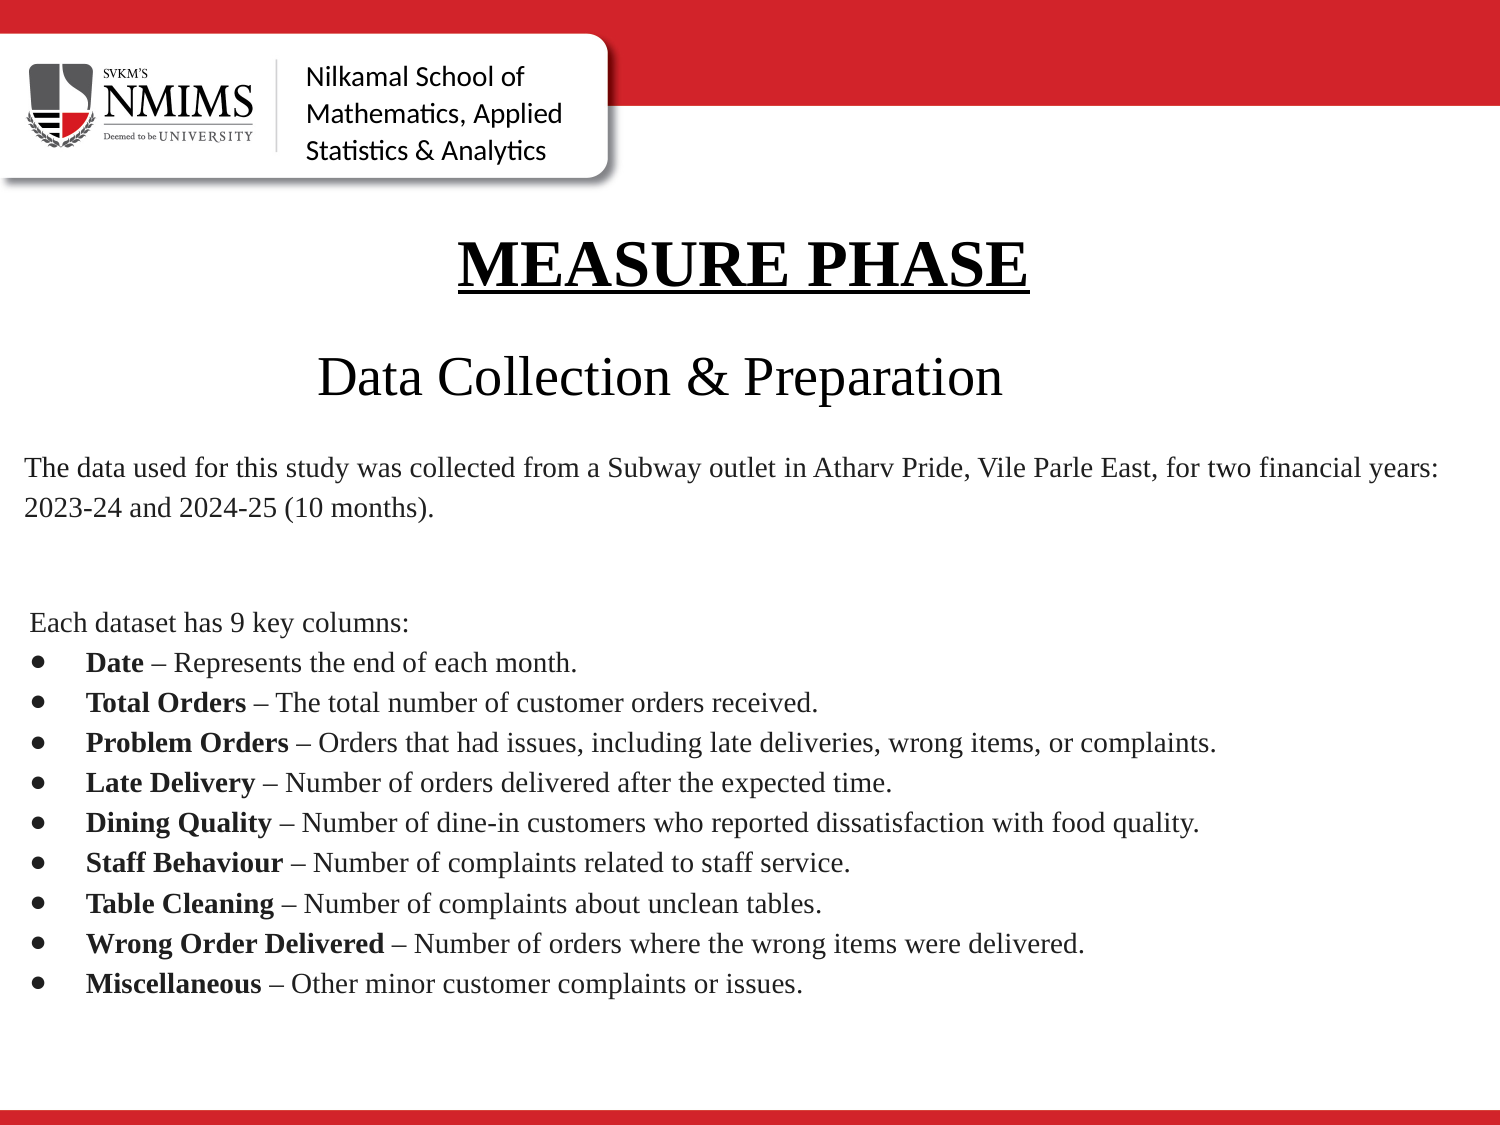

Nilkamal School of Mathematics, Applied Statistics & Analytics
MEASURE PHASE
# Data Collection & Preparation

The data used for this study was collected from a Subway outlet in Atharv Pride, Vile Parle East, for two financial years:  2023-24 and 2024-25 (10 months).
Each dataset has 9 key columns:
Date – Represents the end of each month.
Total Orders – The total number of customer orders received.
Problem Orders – Orders that had issues, including late deliveries, wrong items, or complaints.
Late Delivery – Number of orders delivered after the expected time.
Dining Quality – Number of dine-in customers who reported dissatisfaction with food quality.
Staff Behaviour – Number of complaints related to staff service.
Table Cleaning – Number of complaints about unclean tables.
Wrong Order Delivered – Number of orders where the wrong items were delivered.
Miscellaneous – Other minor customer complaints or issues.